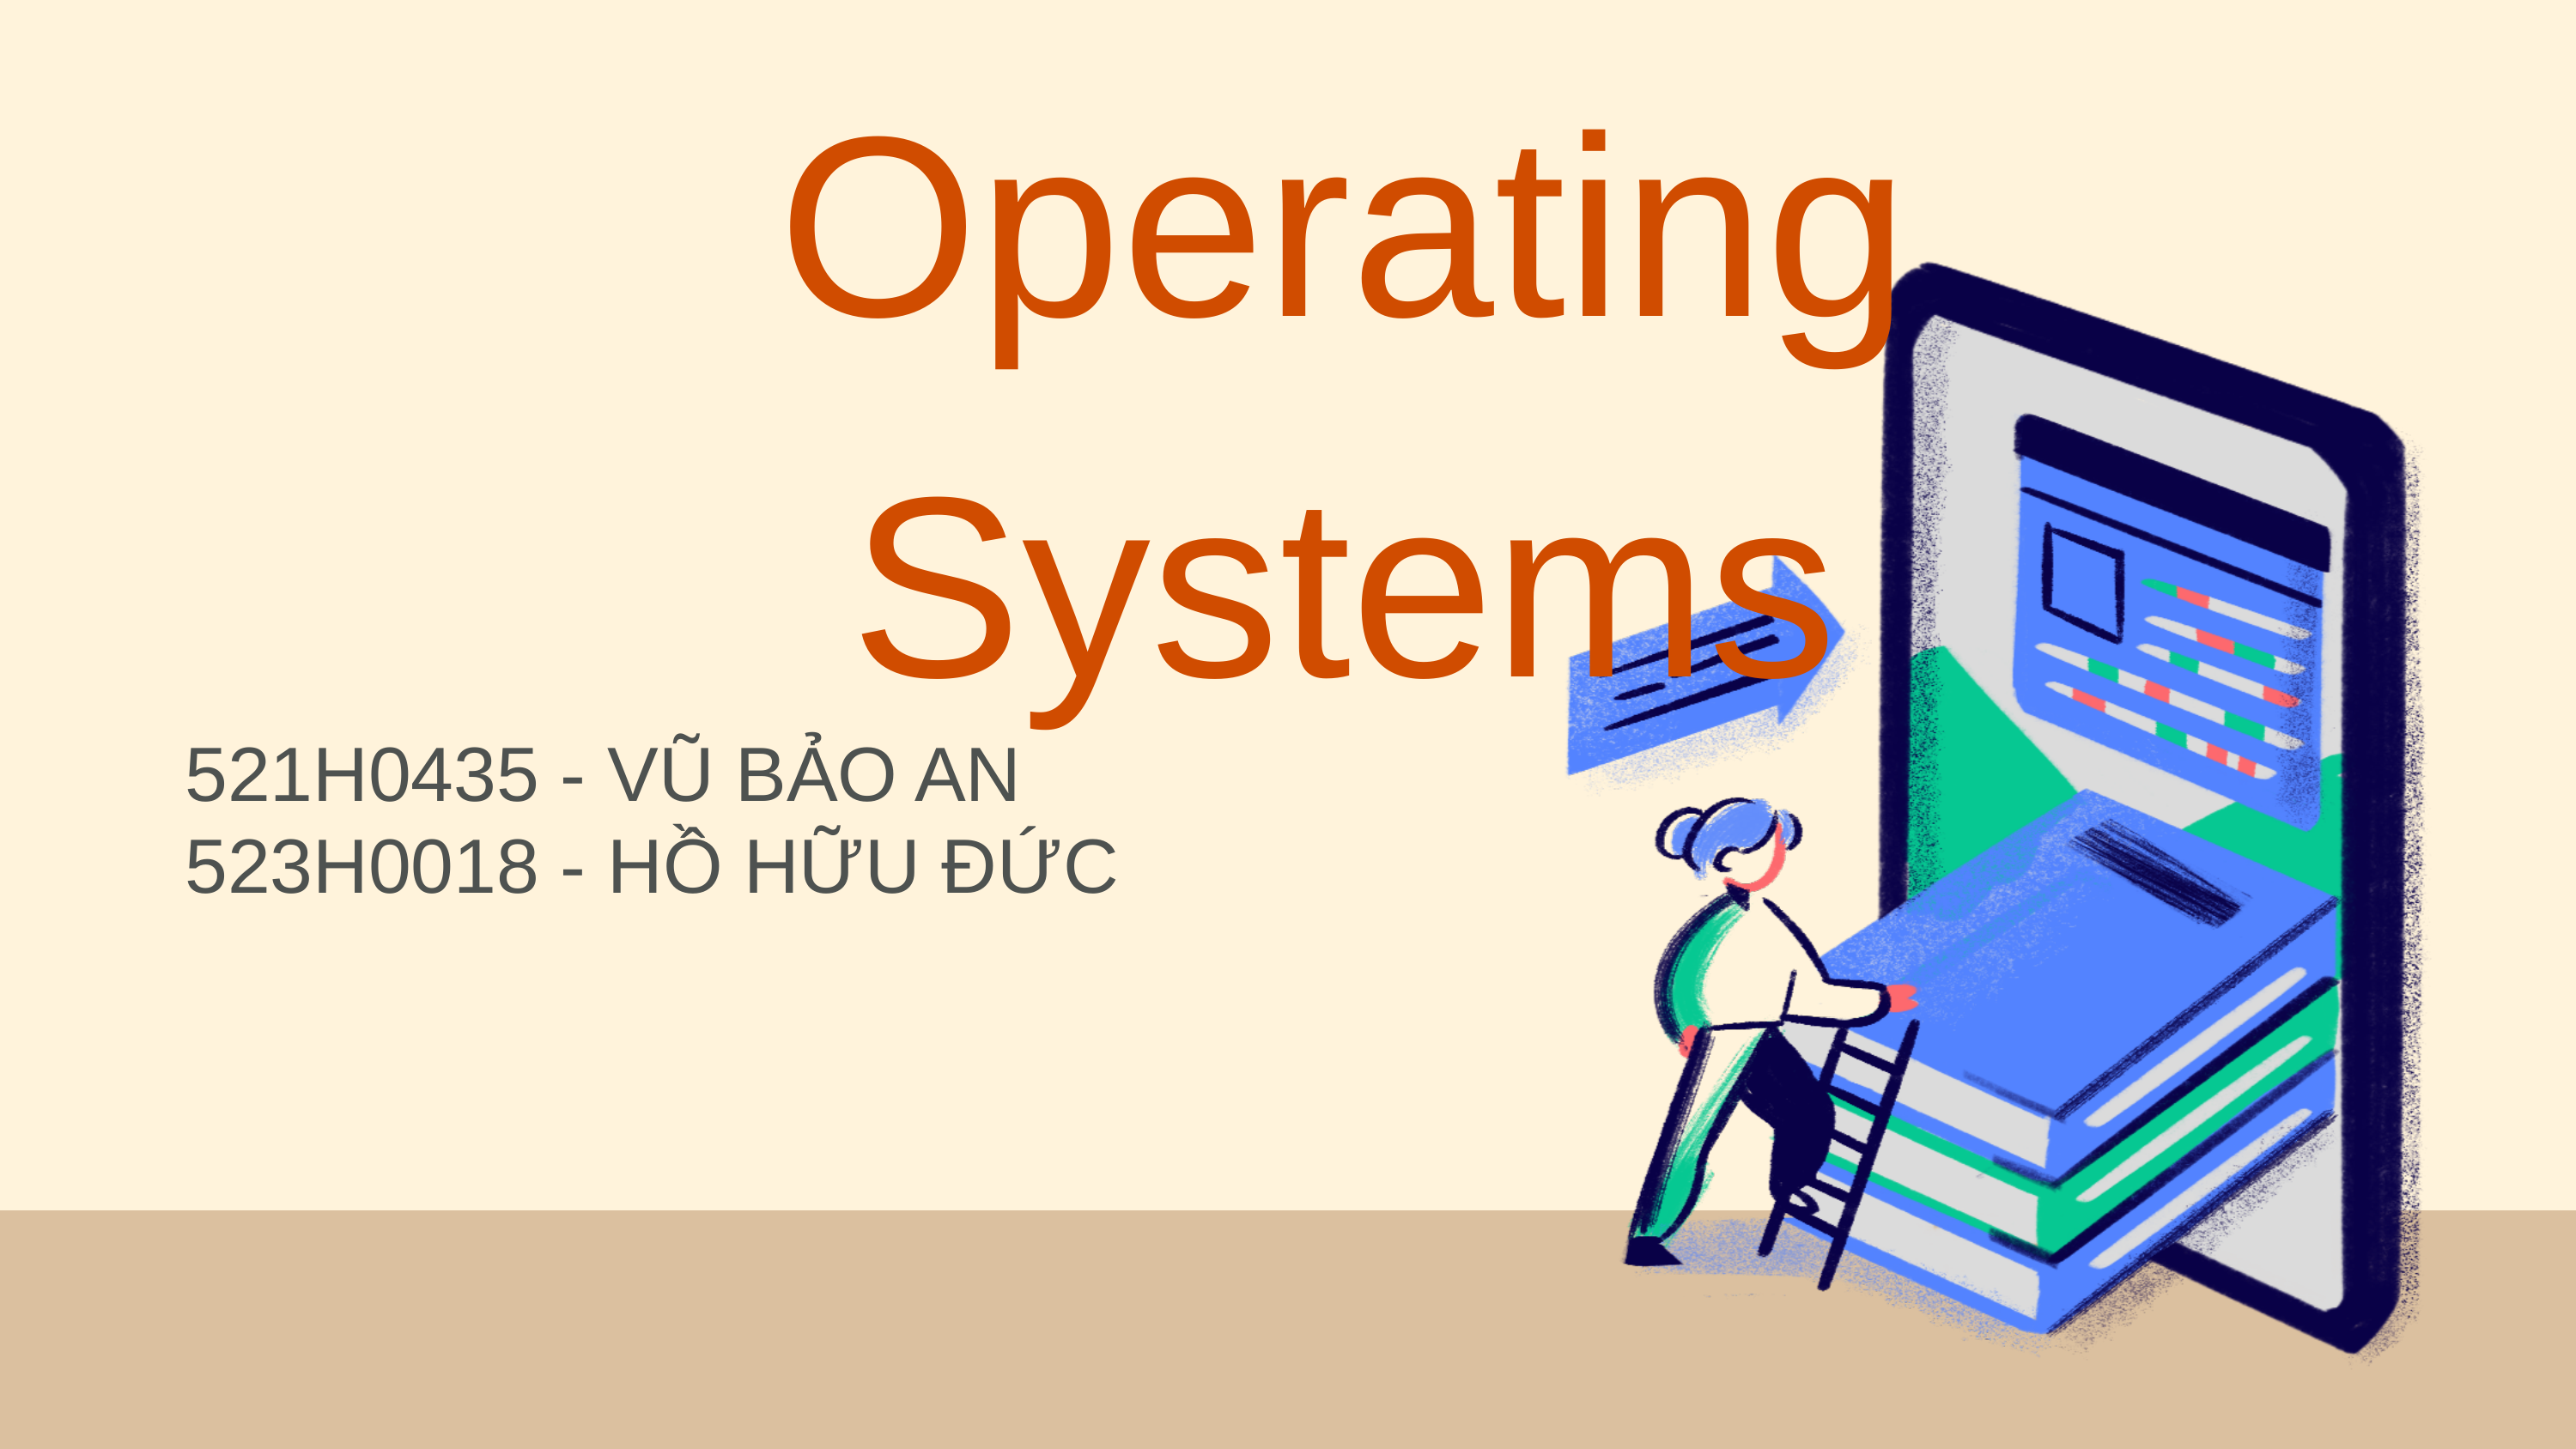

Operating Systems

521H0435 - VŨ BẢO AN
523H0018 - HỒ HỮU ĐỨC